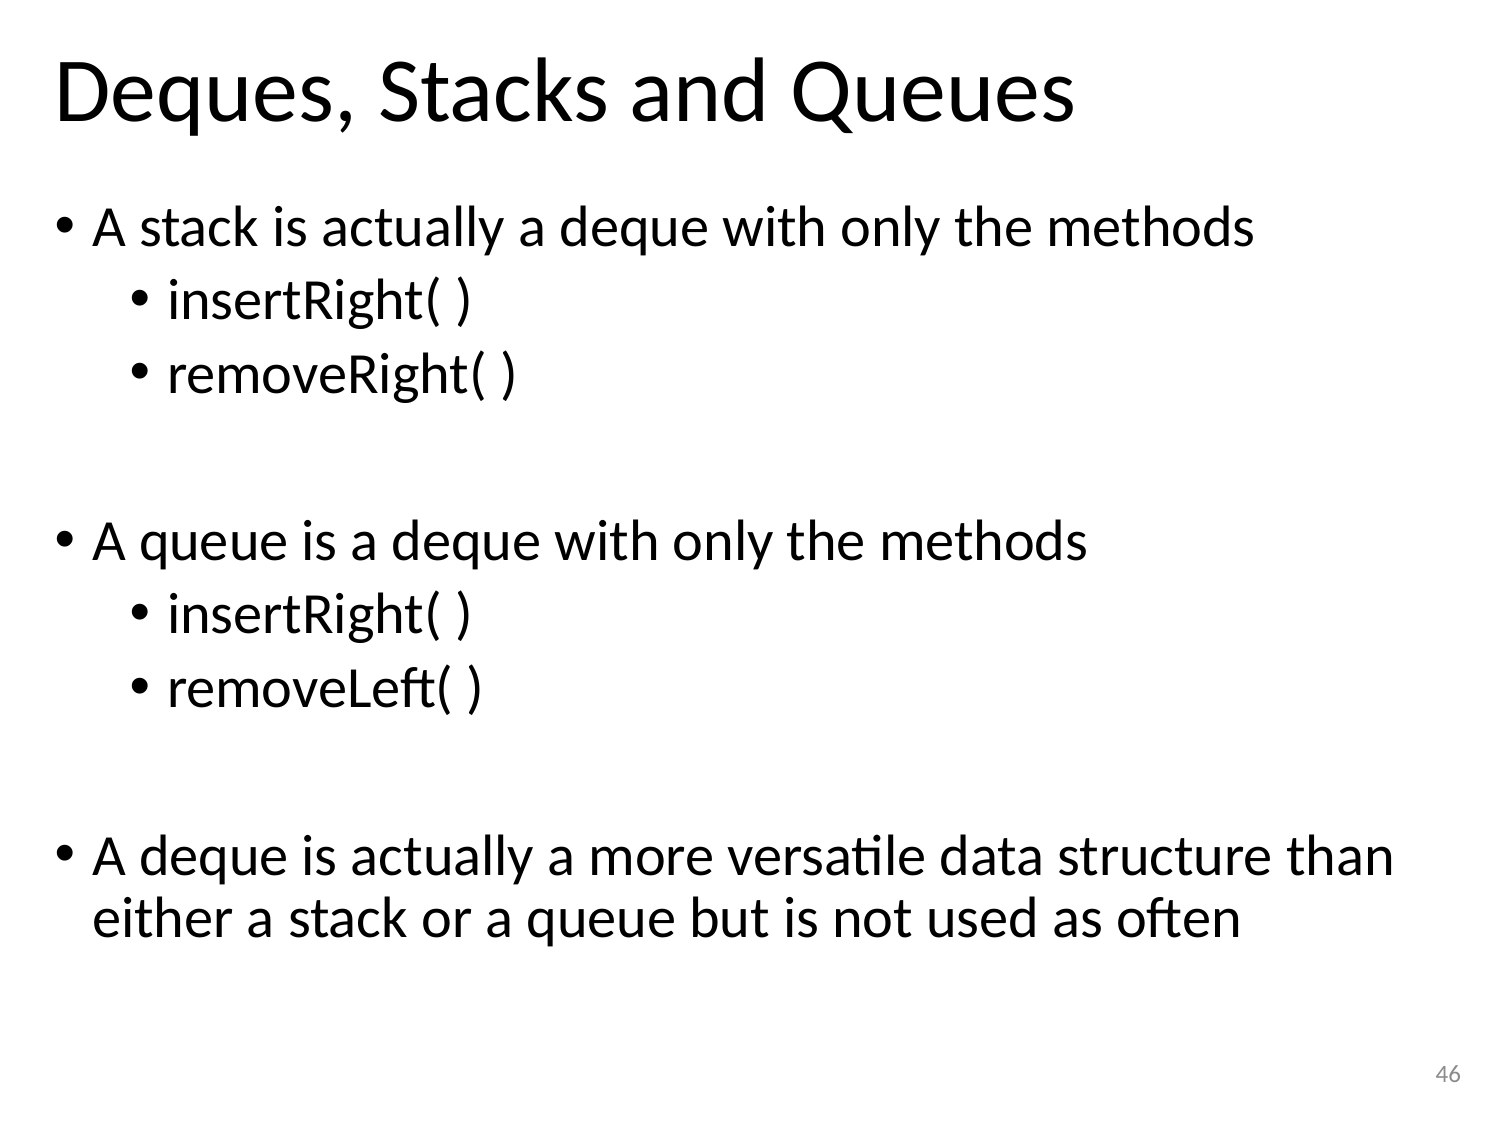

# Deques, Stacks and Queues
A stack is actually a deque with only the methods
insertRight( )
removeRight( )

A queue is a deque with only the methods
insertRight( )
removeLeft( )

A deque is actually a more versatile data structure than either a stack or a queue but is not used as often

46